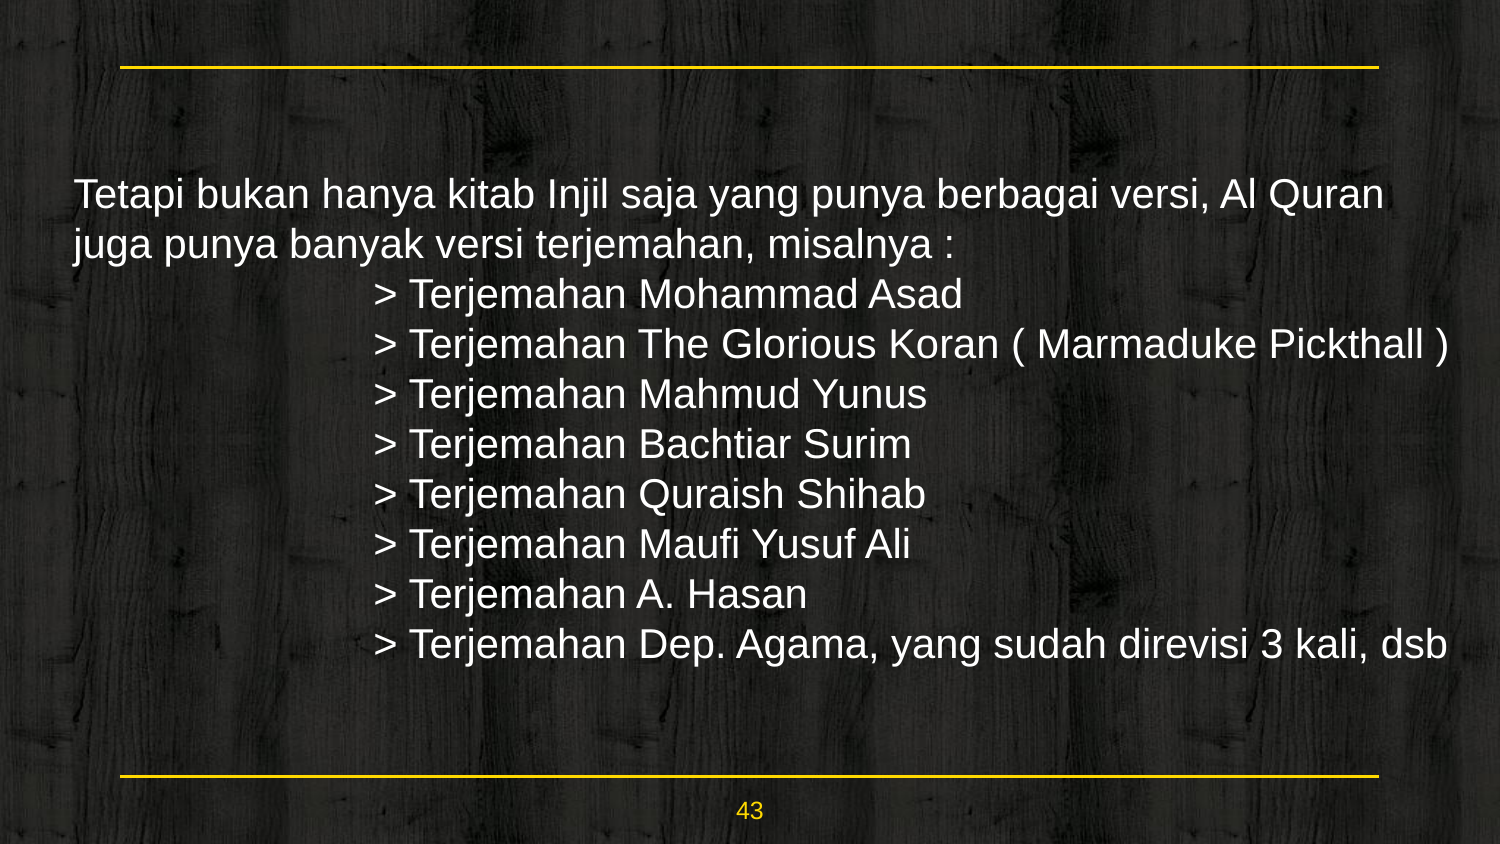

Tetapi bukan hanya kitab Injil saja yang punya berbagai versi, Al Quran juga punya banyak versi terjemahan, misalnya :
		> Terjemahan Mohammad Asad
		> Terjemahan The Glorious Koran ( Marmaduke Pickthall )
		> Terjemahan Mahmud Yunus
		> Terjemahan Bachtiar Surim
		> Terjemahan Quraish Shihab
		> Terjemahan Maufi Yusuf Ali
		> Terjemahan A. Hasan
		> Terjemahan Dep. Agama, yang sudah direvisi 3 kali, dsb
43